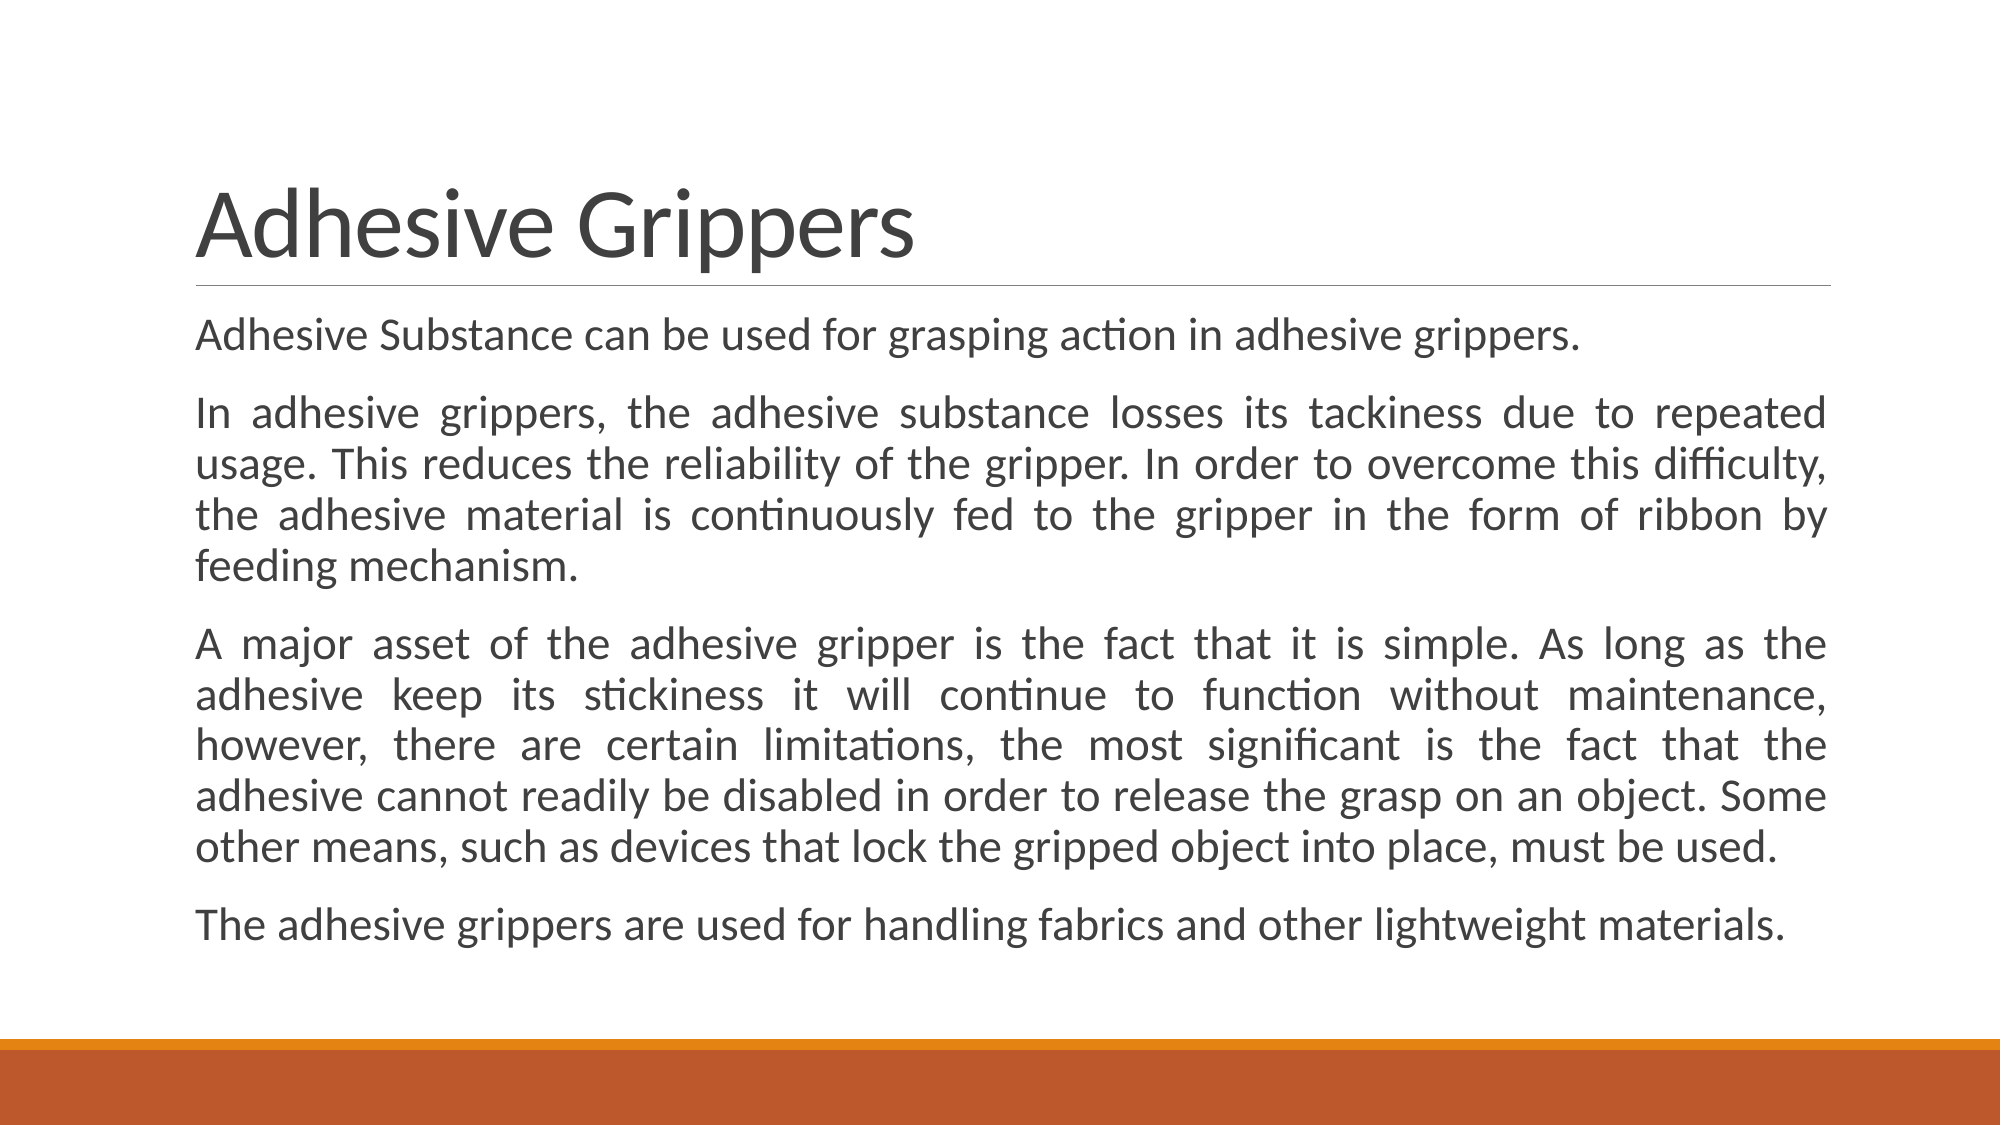

# Adhesive Grippers
Adhesive Substance can be used for grasping action in adhesive grippers.
In adhesive grippers, the adhesive substance losses its tackiness due to repeated usage. This reduces the reliability of the gripper. In order to overcome this difficulty, the adhesive material is continuously fed to the gripper in the form of ribbon by feeding mechanism.
A major asset of the adhesive gripper is the fact that it is simple. As long as the adhesive keep its stickiness it will continue to function without maintenance, however, there are certain limitations, the most significant is the fact that the adhesive cannot readily be disabled in order to release the grasp on an object. Some other means, such as devices that lock the gripped object into place, must be used.
The adhesive grippers are used for handling fabrics and other lightweight materials.